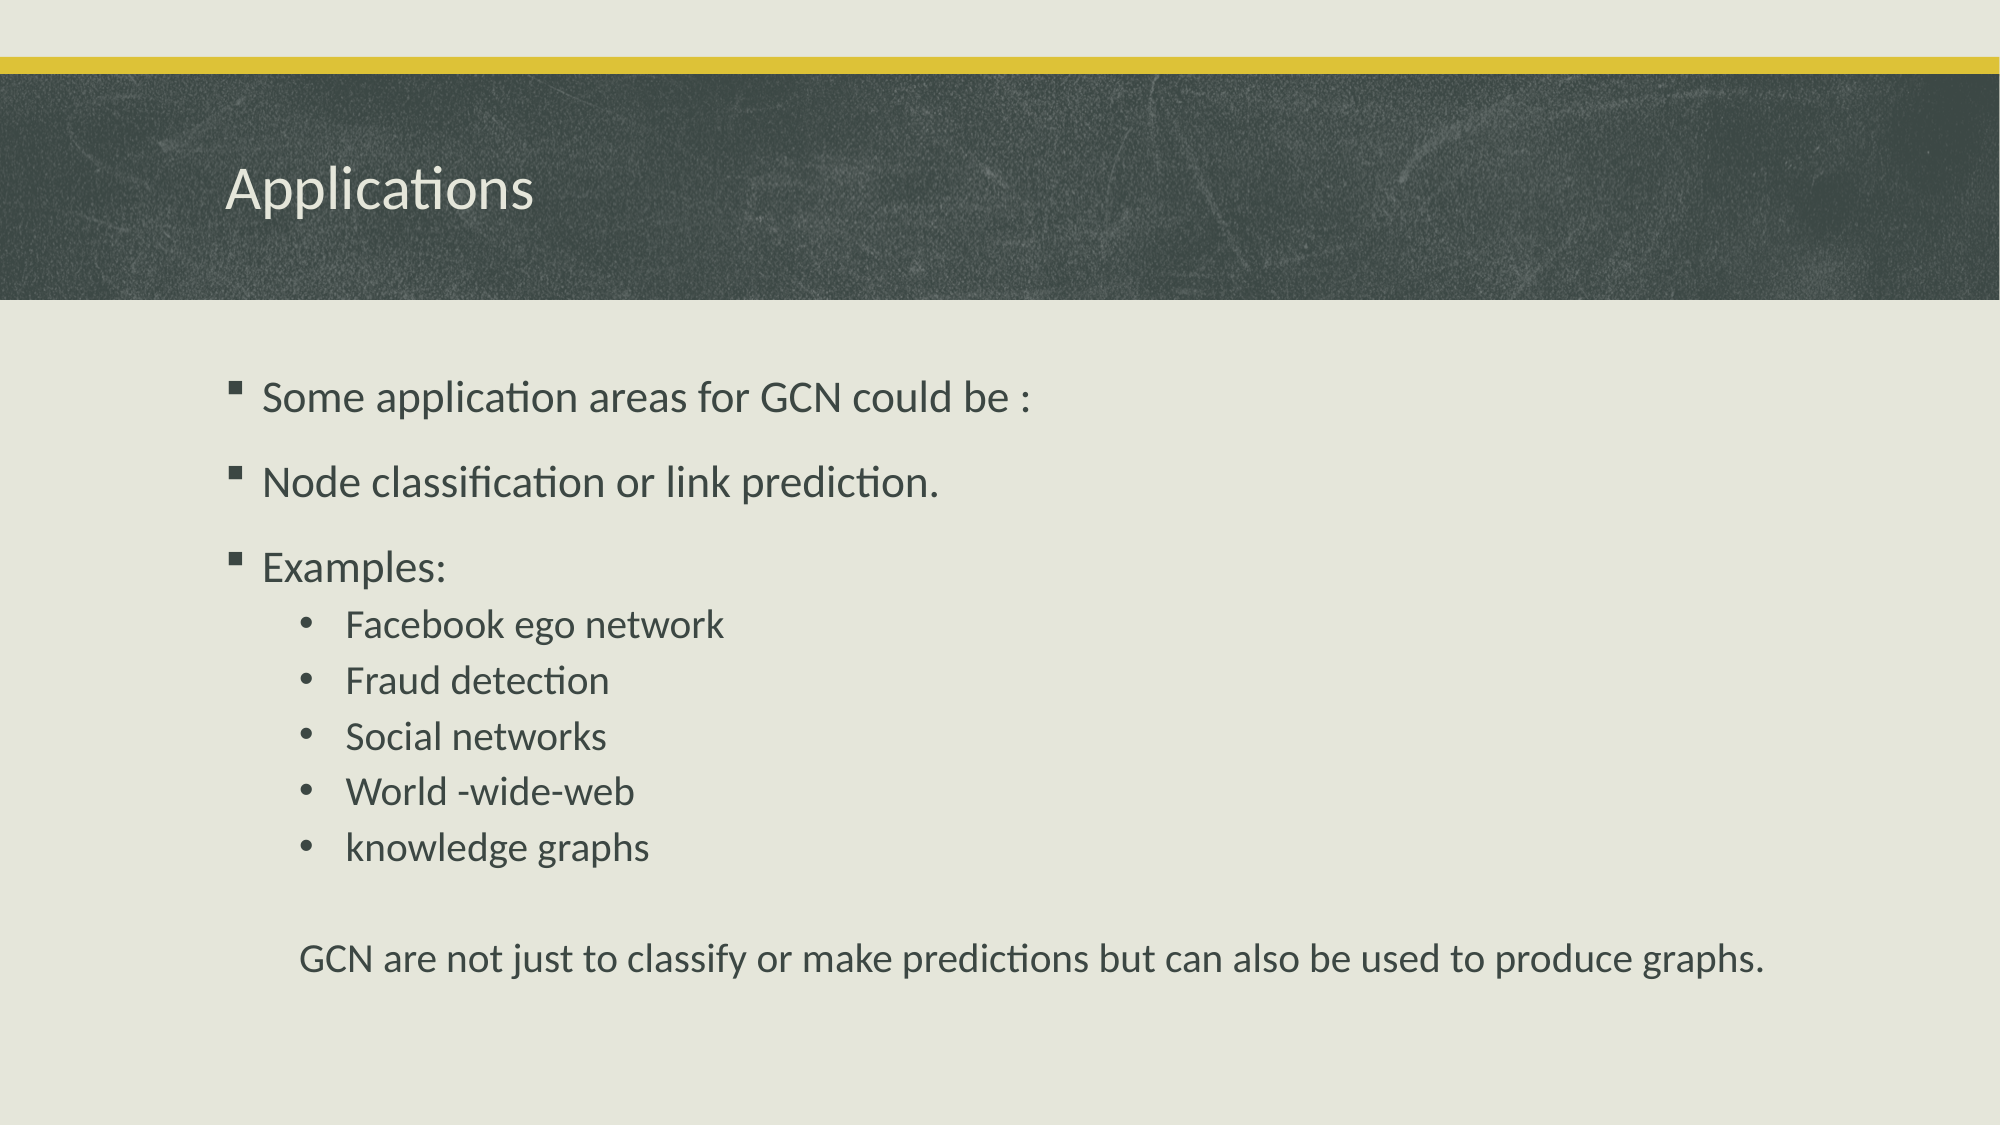

# Applications
Some application areas for GCN could be :
Node classification or link prediction.
Examples:
 Facebook ego network
 Fraud detection
 Social networks
 World -wide-web
 knowledge graphs

GCN are not just to classify or make predictions but can also be used to produce graphs.